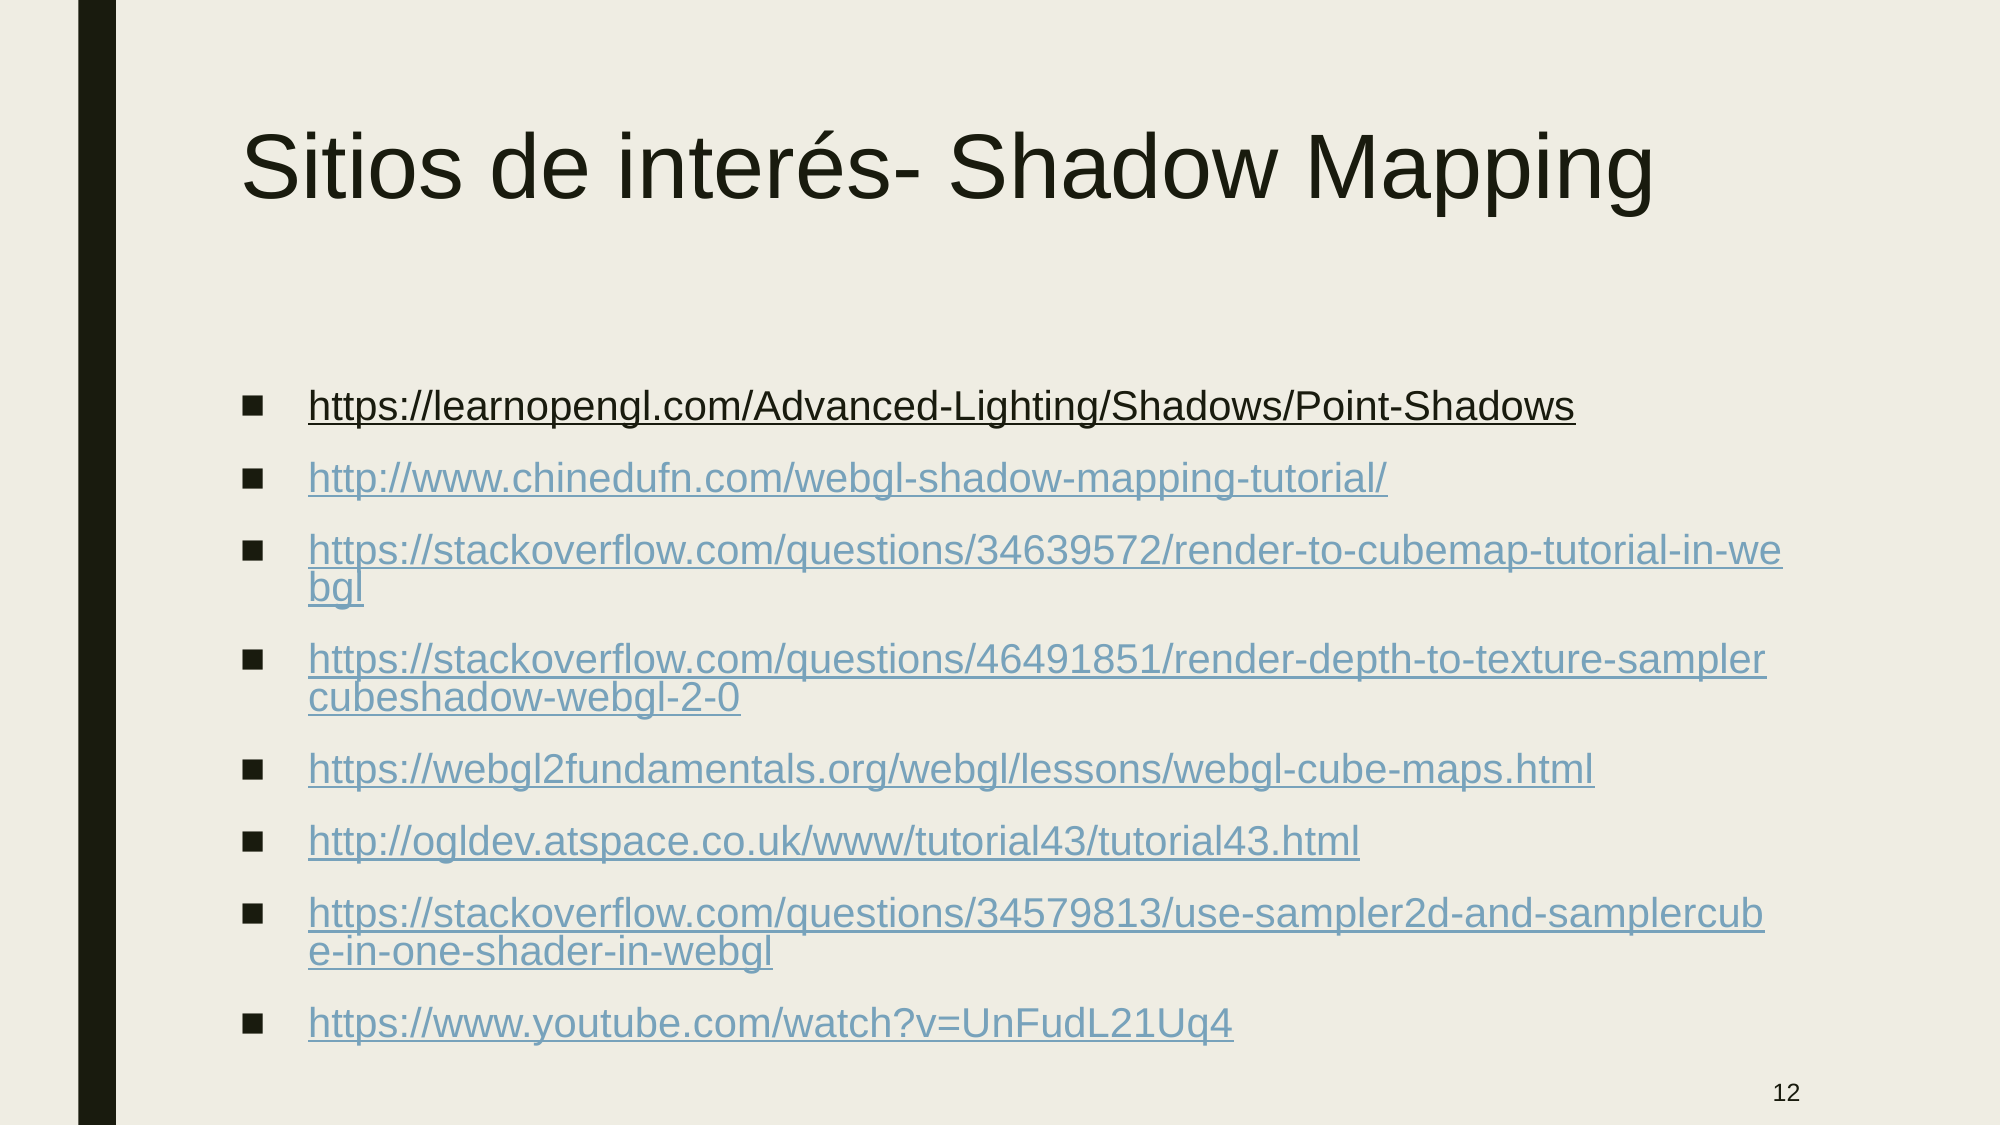

# Sitios de interés- Shadow Mapping
https://learnopengl.com/Advanced-Lighting/Shadows/Point-Shadows
http://www.chinedufn.com/webgl-shadow-mapping-tutorial/
https://stackoverflow.com/questions/34639572/render-to-cubemap-tutorial-in-webgl
https://stackoverflow.com/questions/46491851/render-depth-to-texture-samplercubeshadow-webgl-2-0
https://webgl2fundamentals.org/webgl/lessons/webgl-cube-maps.html
http://ogldev.atspace.co.uk/www/tutorial43/tutorial43.html
https://stackoverflow.com/questions/34579813/use-sampler2d-and-samplercube-in-one-shader-in-webgl
https://www.youtube.com/watch?v=UnFudL21Uq4

12